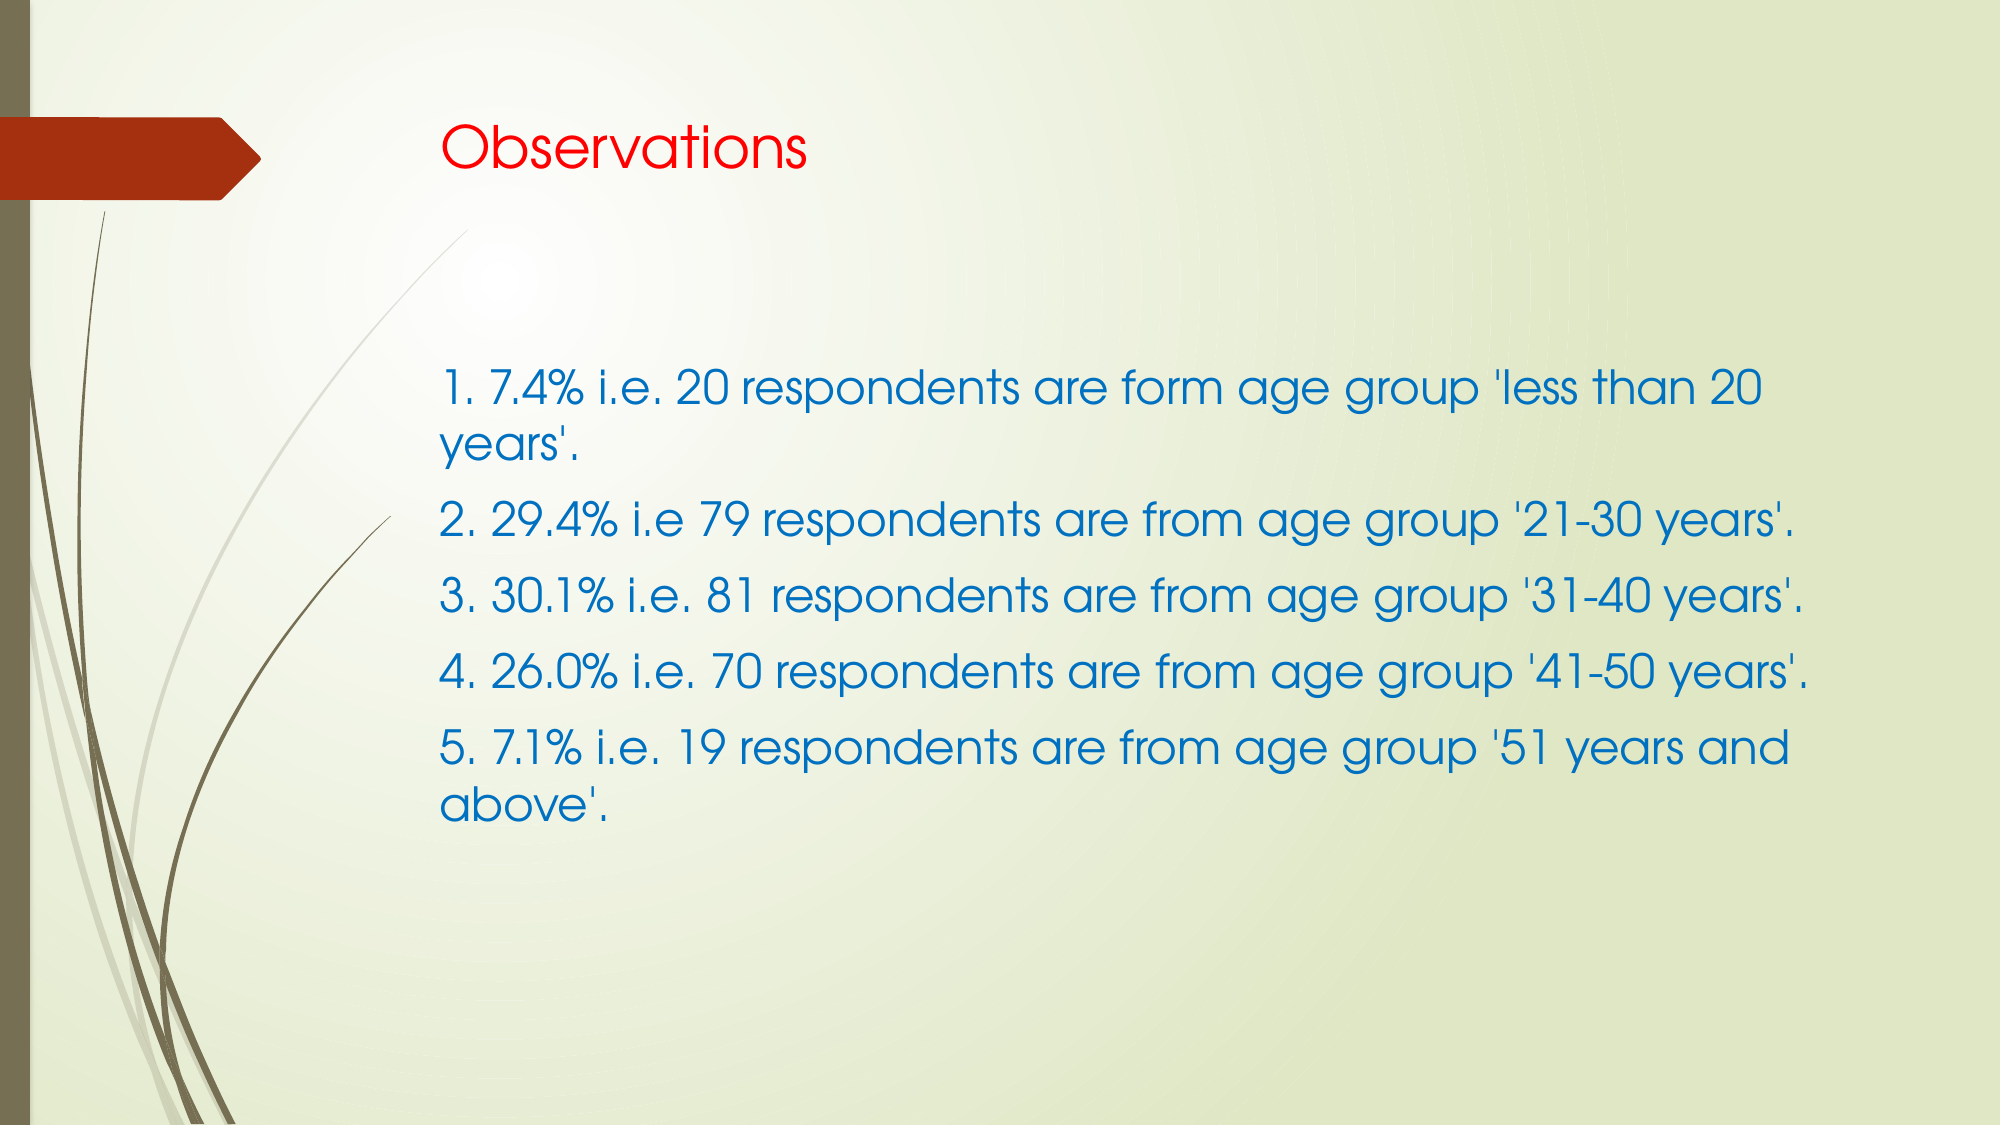

# Observations
1. 7.4% i.e. 20 respondents are form age group 'less than 20 years'.
2. 29.4% i.e 79 respondents are from age group '21-30 years'.
3. 30.1% i.e. 81 respondents are from age group '31-40 years'.
4. 26.0% i.e. 70 respondents are from age group '41-50 years'.
5. 7.1% i.e. 19 respondents are from age group '51 years and above'.